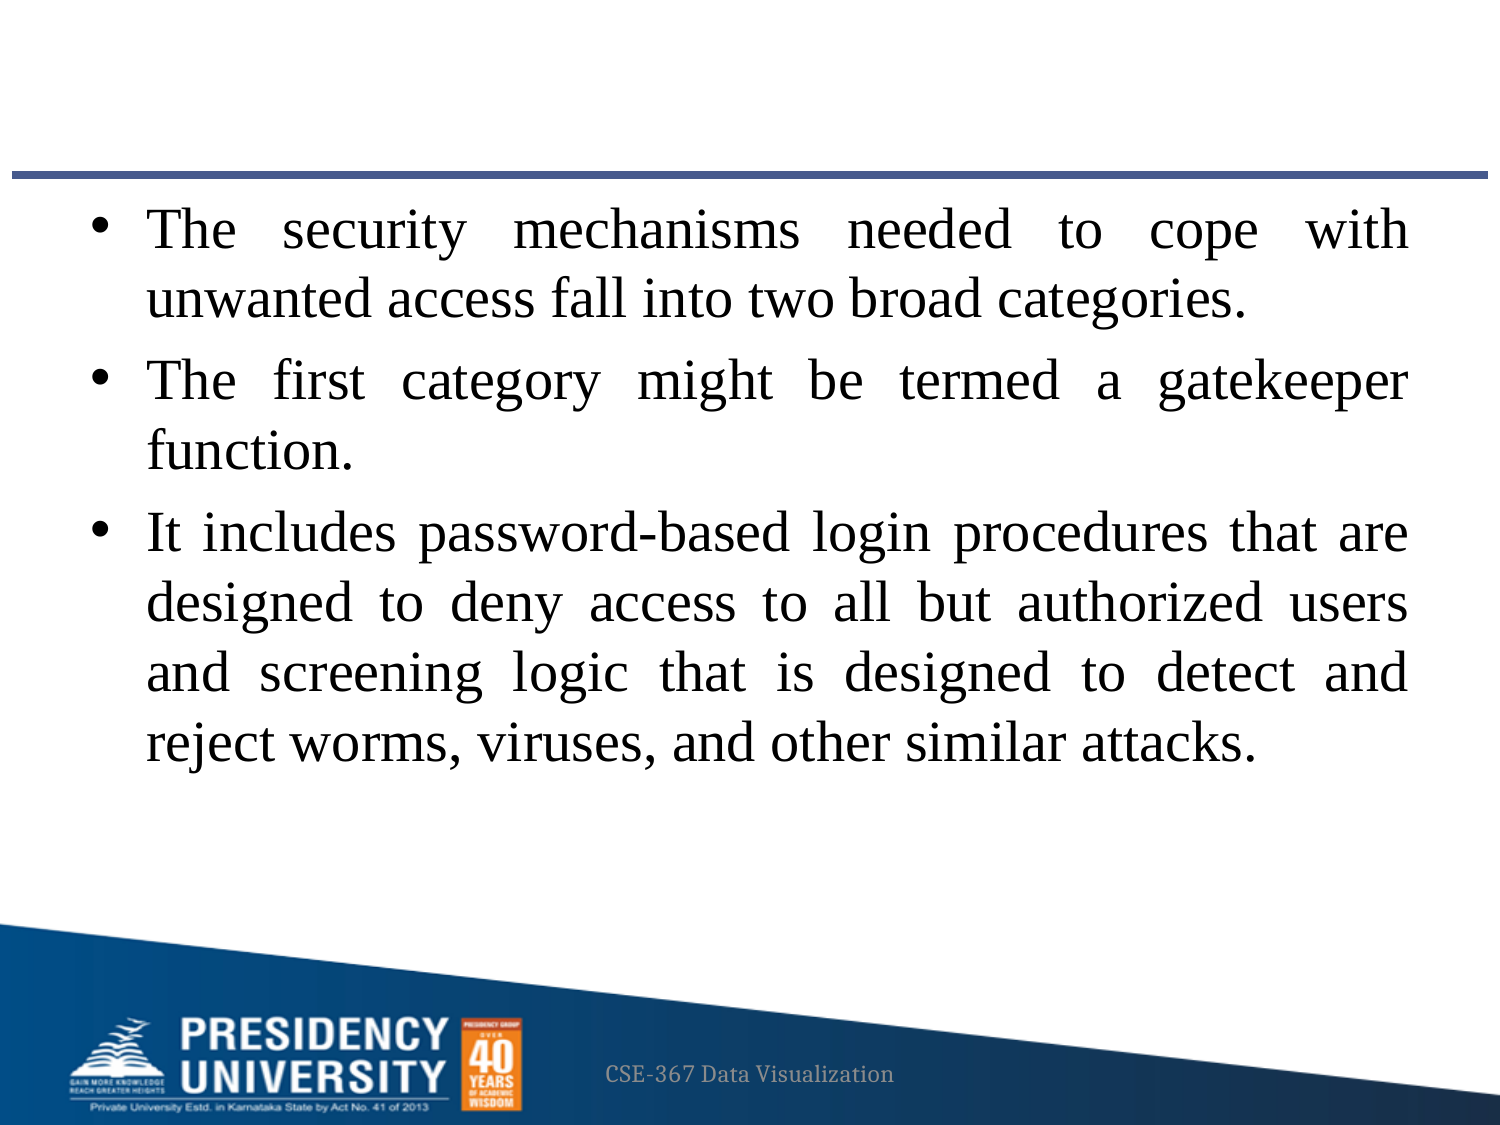

#
The security mechanisms needed to cope with unwanted access fall into two broad categories.
The first category might be termed a gatekeeper function.
It includes password-based login procedures that are designed to deny access to all but authorized users and screening logic that is designed to detect and reject worms, viruses, and other similar attacks.
CSE-367 Data Visualization
21